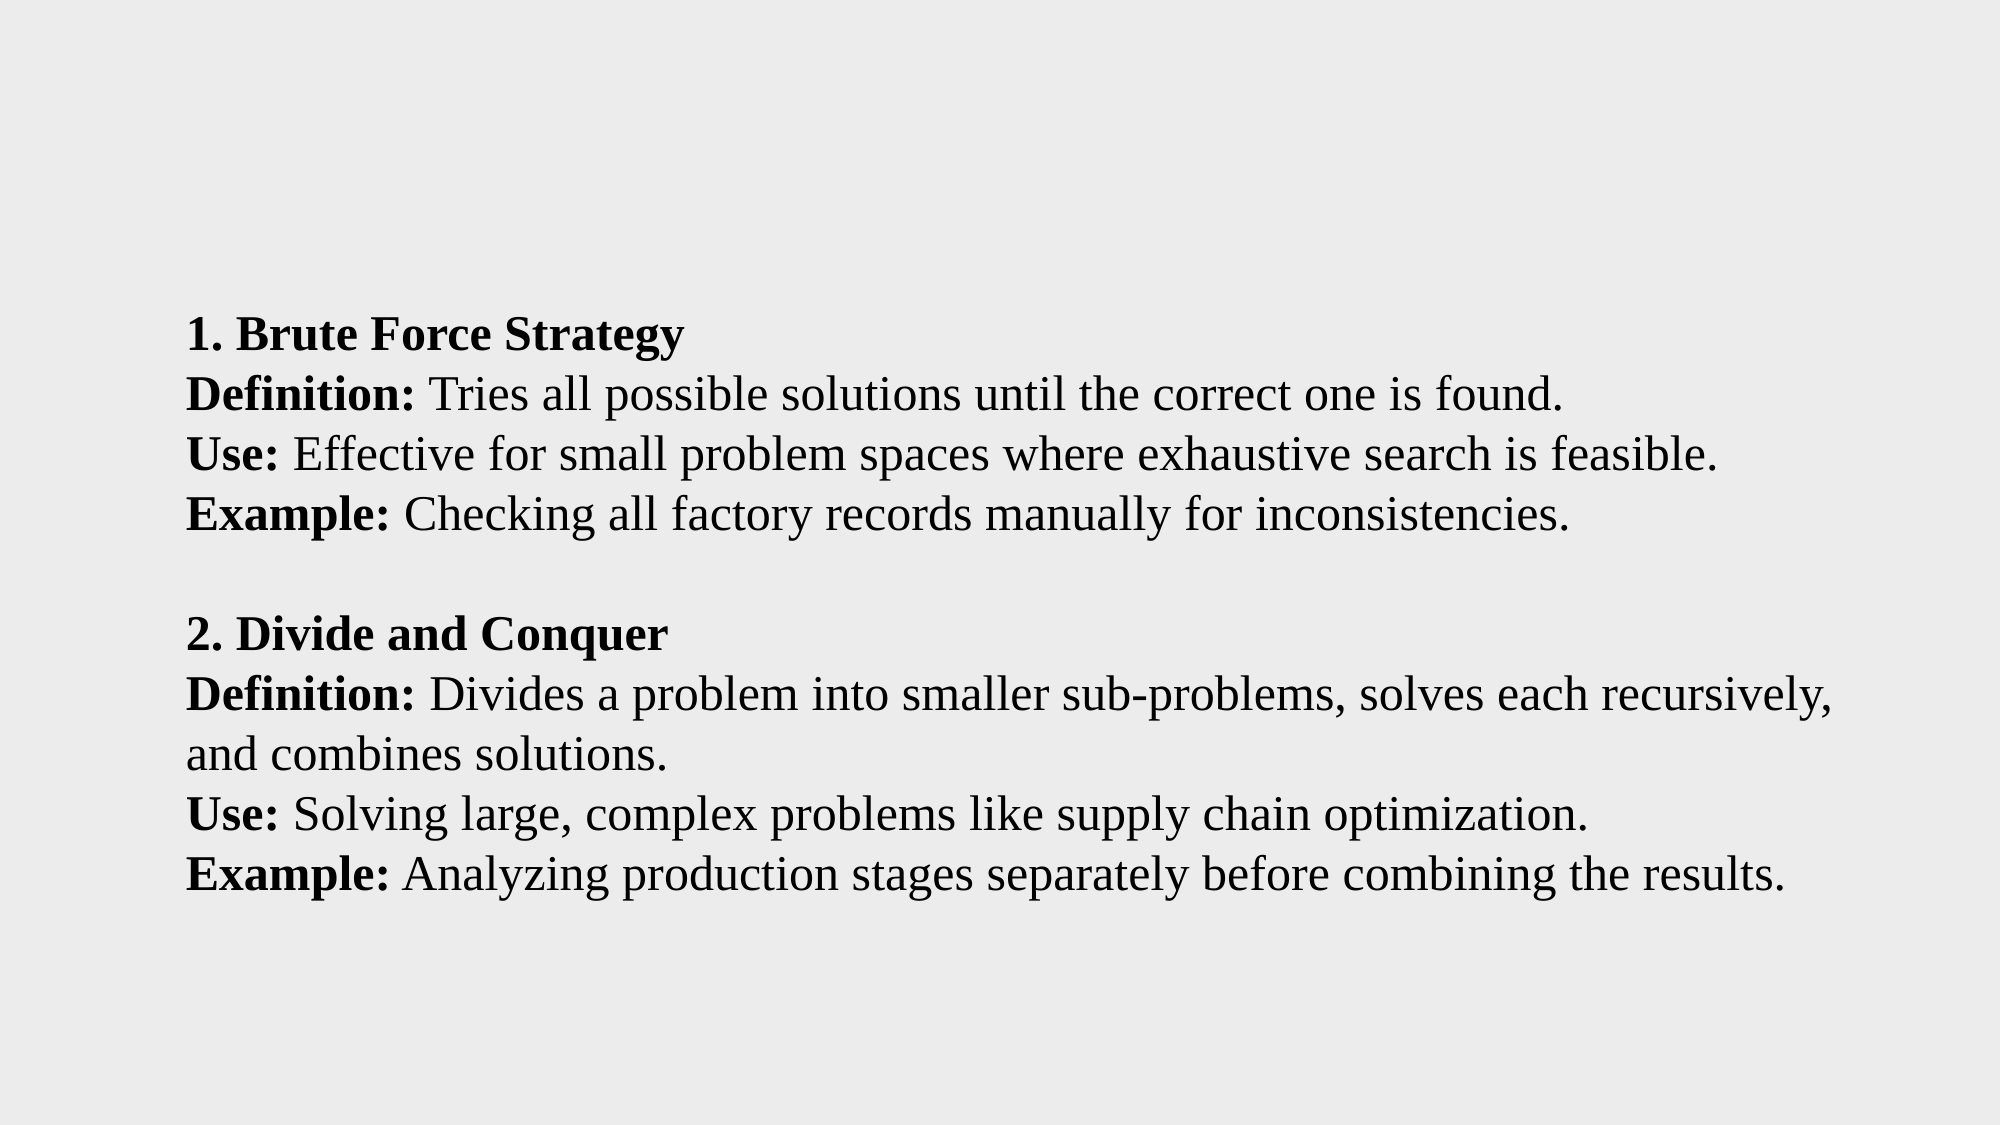

1. Brute Force Strategy
Definition: Tries all possible solutions until the correct one is found.
Use: Effective for small problem spaces where exhaustive search is feasible.
Example: Checking all factory records manually for inconsistencies.

2. Divide and Conquer
Definition: Divides a problem into smaller sub-problems, solves each recursively, and combines solutions.
Use: Solving large, complex problems like supply chain optimization.
Example: Analyzing production stages separately before combining the results.